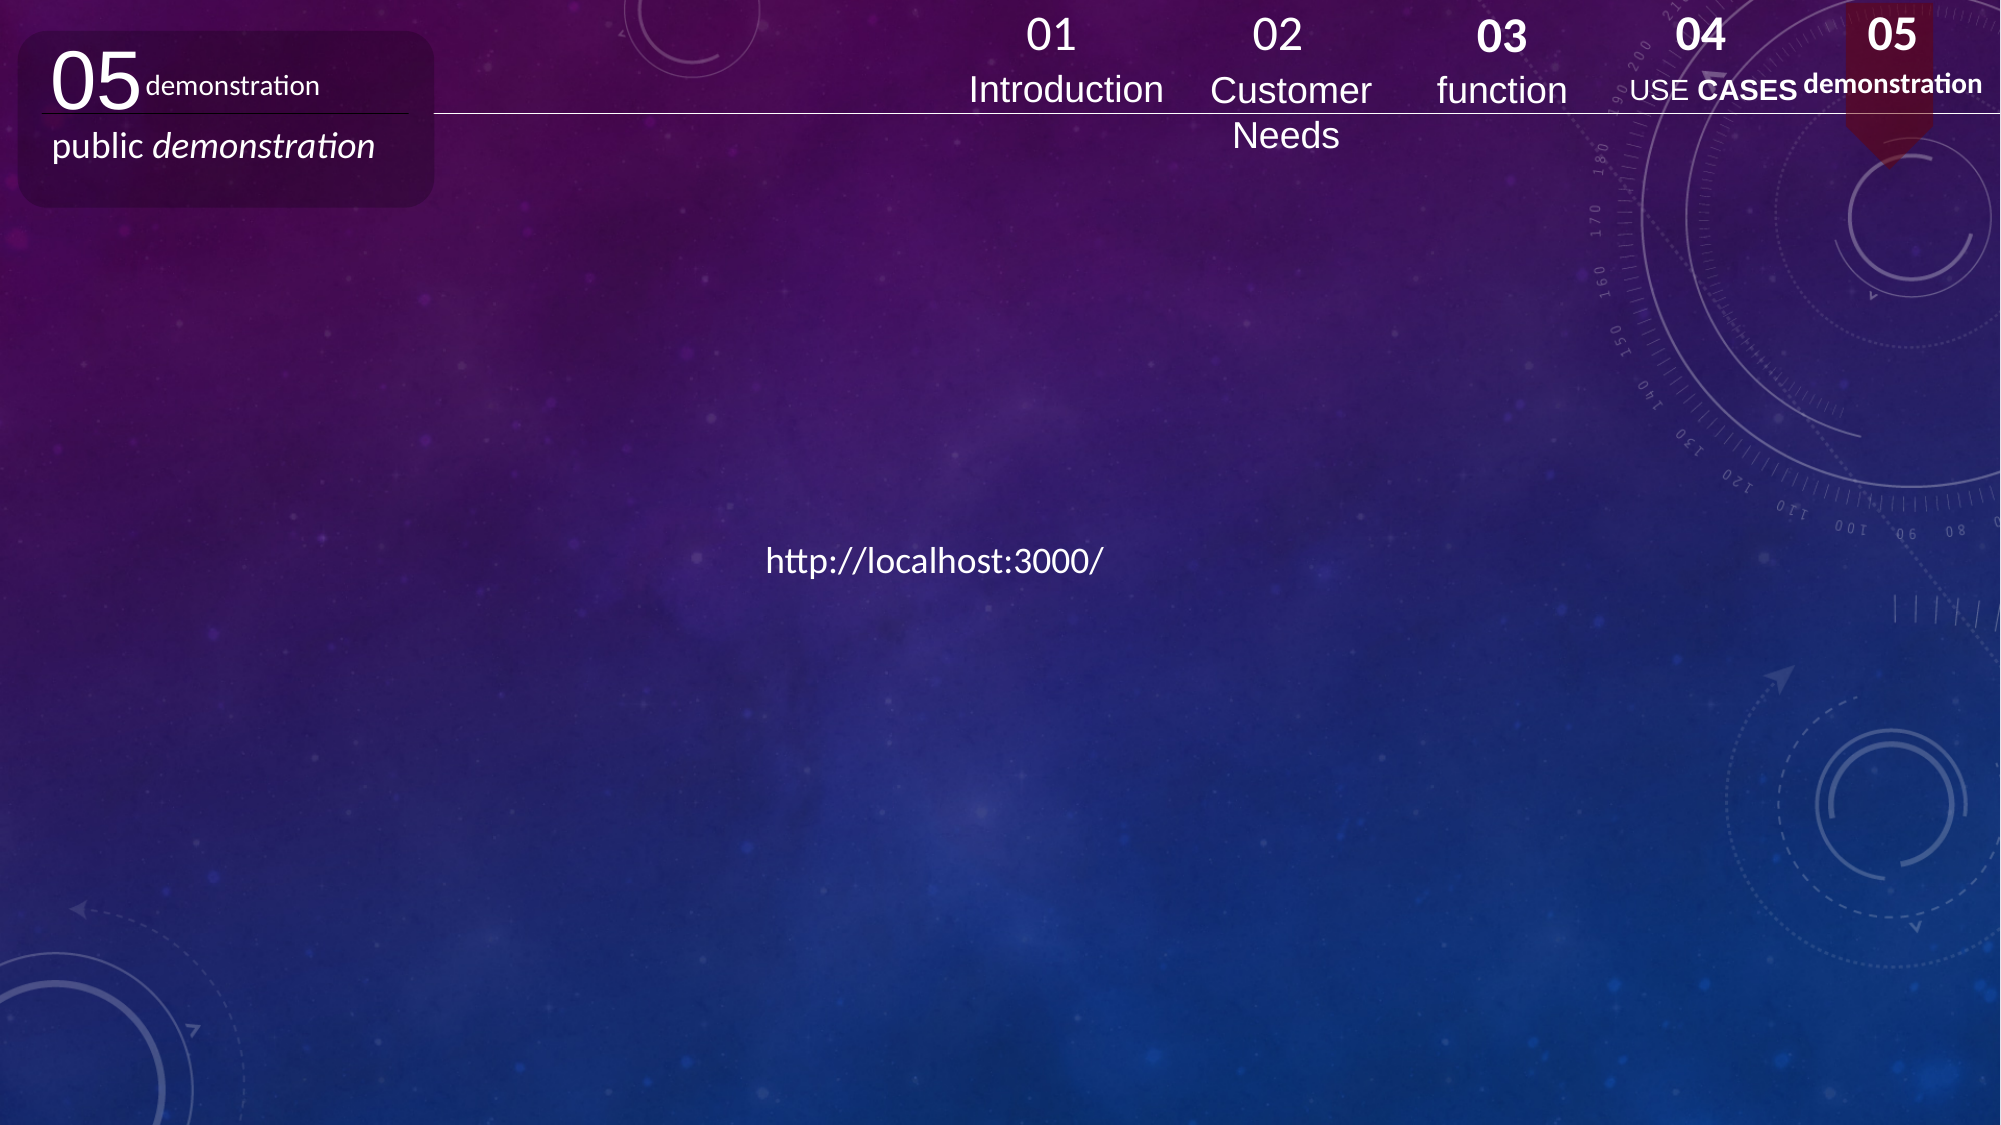

01
04
05
02
03
05

 Introduction
demonstration

 demonstration
 Customer Needs
function
USE CASES

 public demonstration
http://localhost:3000/